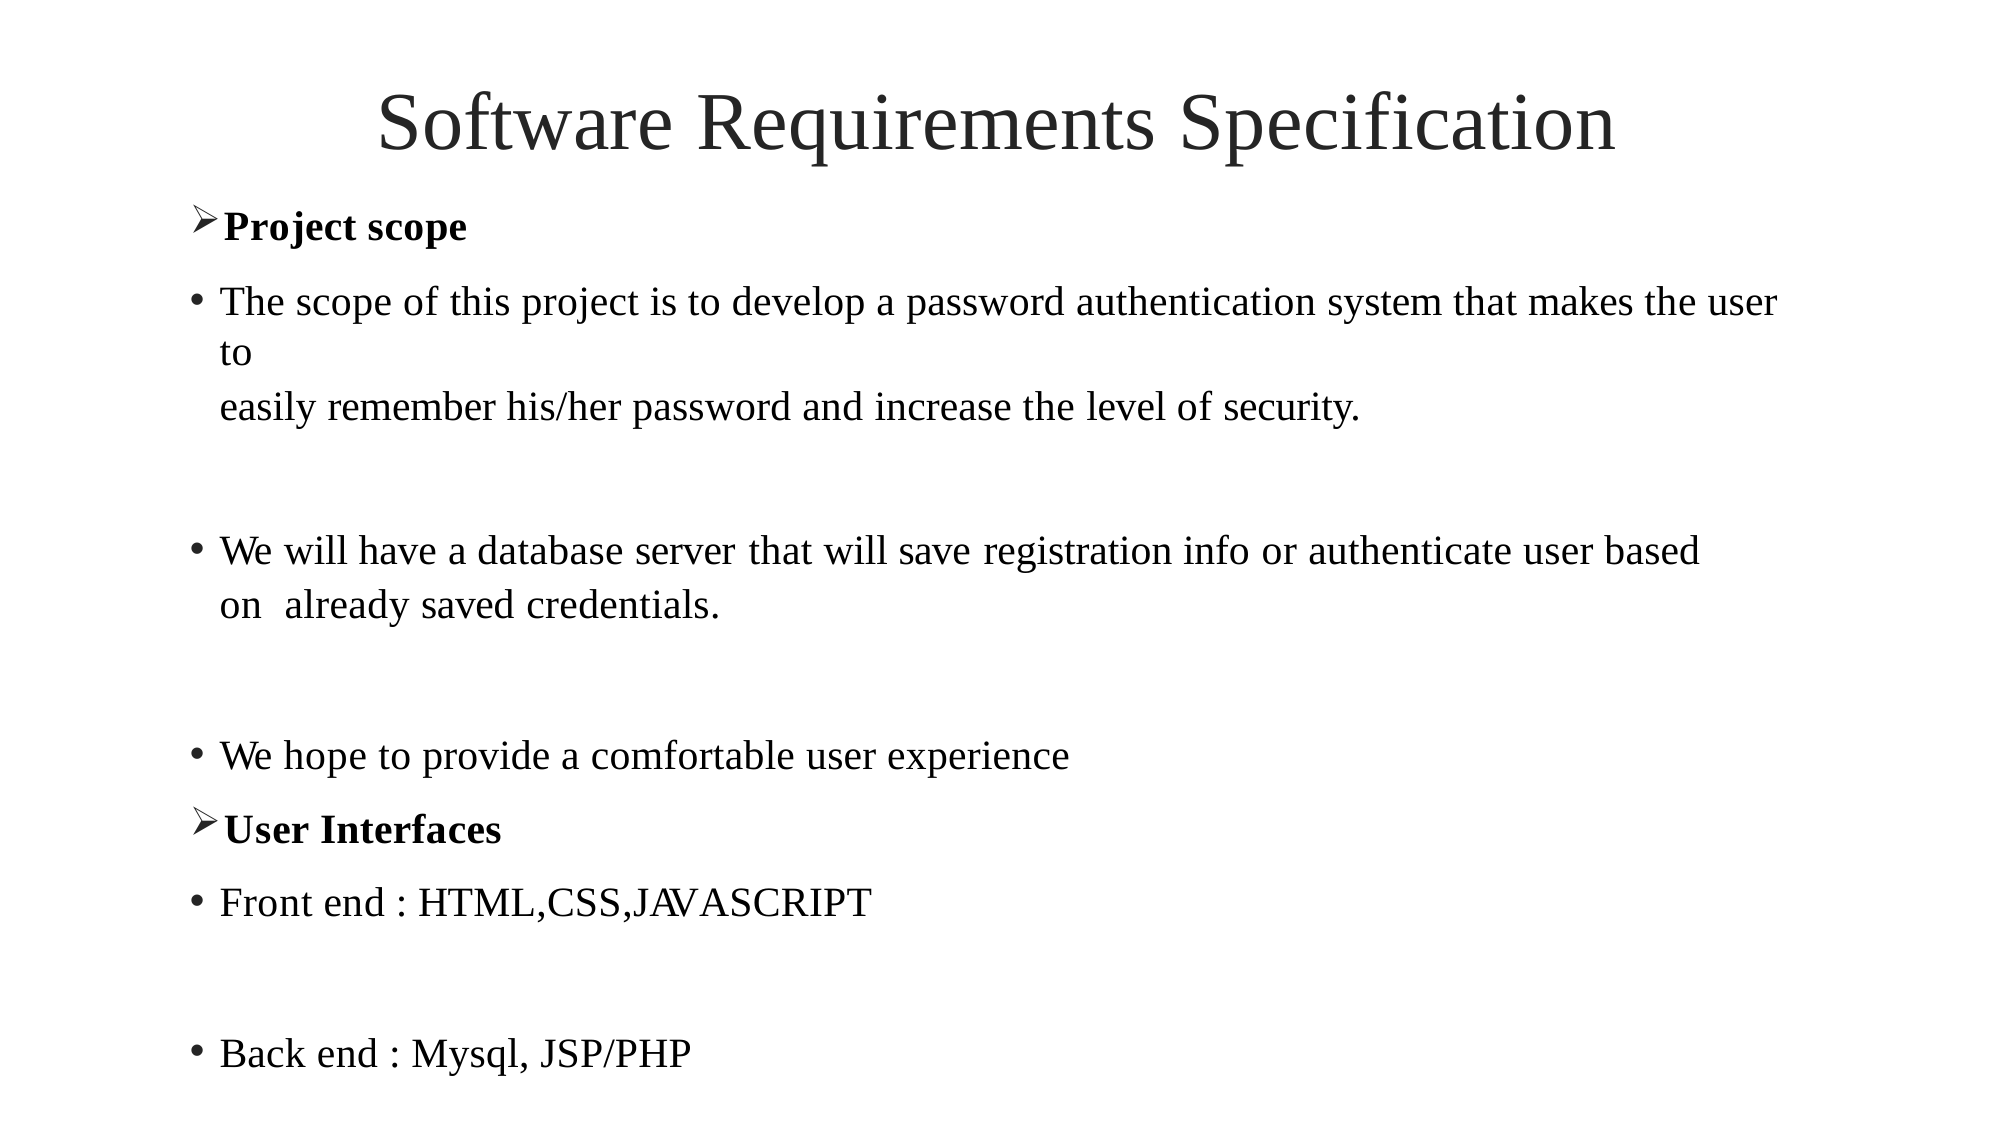

# Software Requirements Specification
Project scope
The scope of this project is to develop a password authentication system that makes the user to
easily remember his/her password and increase the level of security.

We will have a database server that will save registration info or authenticate user based on  already saved credentials.

We hope to provide a comfortable user experience
User Interfaces
Front end : HTML,CSS,JAVASCRIPT

Back end : Mysql, JSP/PHP